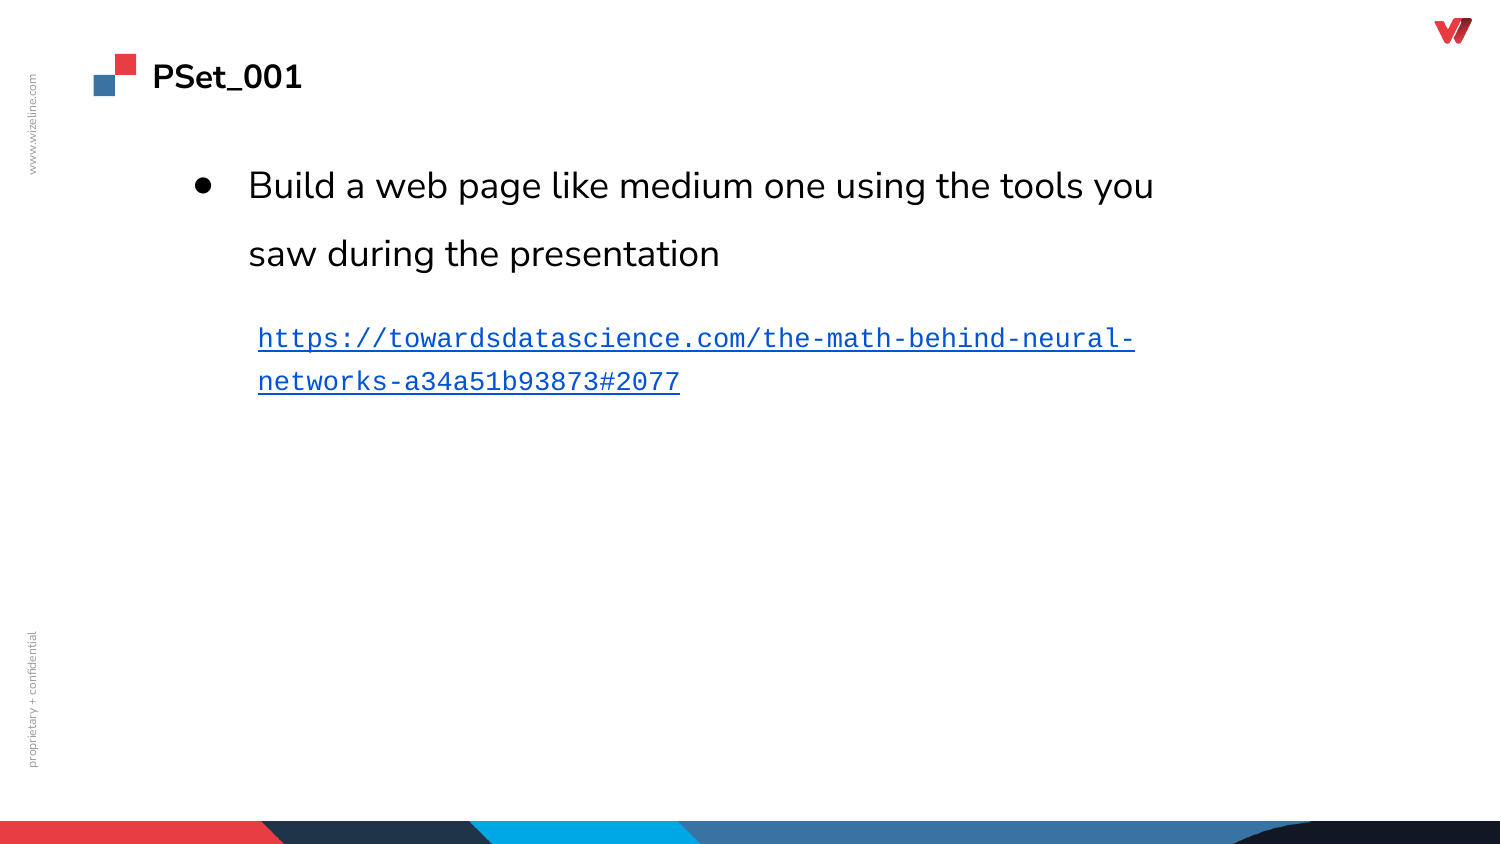

# PSet_001
Build a web page like medium one using the tools you saw during the presentation

https://towardsdatascience.com/the-math-behind-neural-networks-a34a51b93873#2077